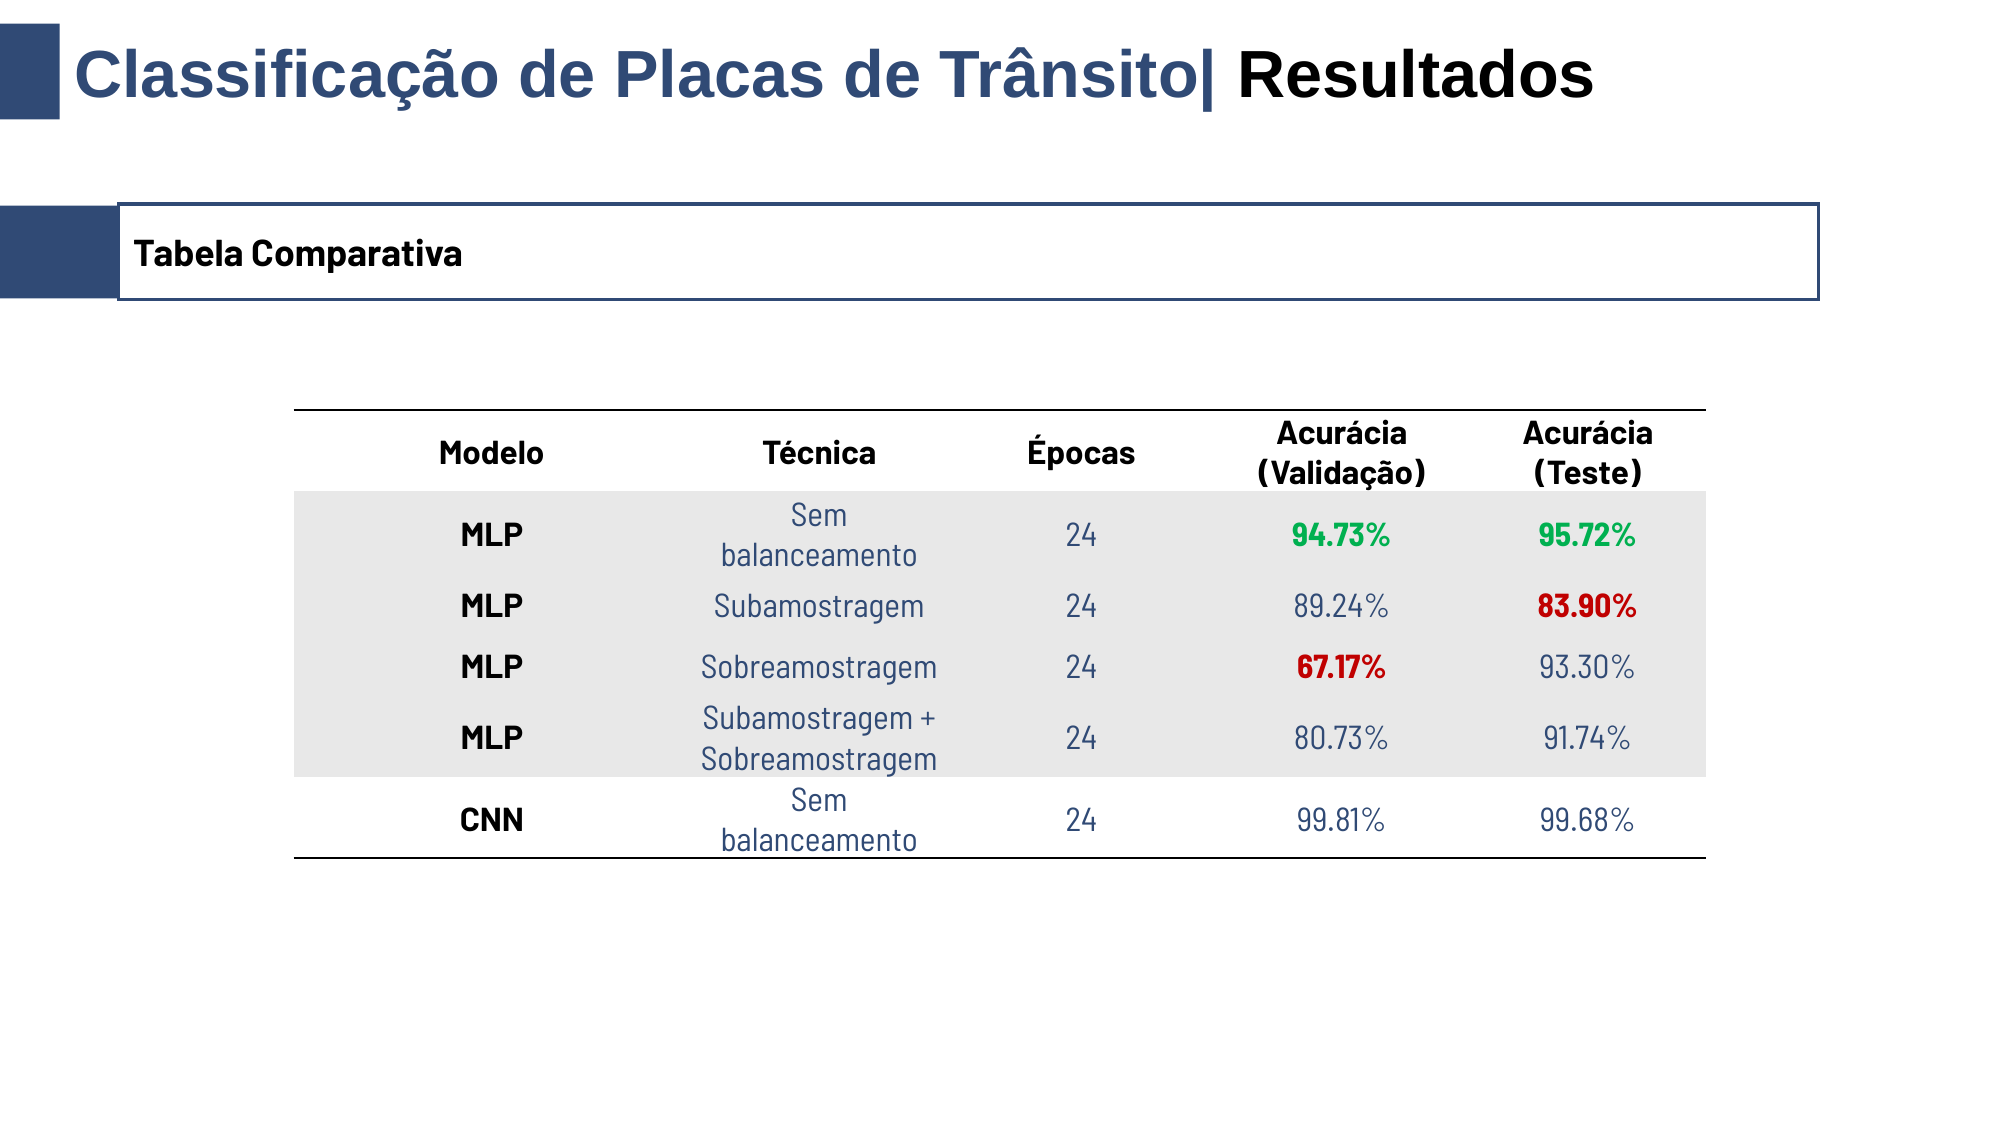

Classificação de Placas de Trânsito| Resultados
Tabela Comparativa

| Modelo | Técnica | Épocas | Acurácia (Validação) | Acurácia (Teste) |
| --- | --- | --- | --- | --- |
| MLP | Sem balanceamento | 24 | 94.73% | 95.72% |
| MLP | Subamostragem | 24 | 89.24% | 83.90% |
| MLP | Sobreamostragem | 24 | 67.17% | 93.30% |
| MLP | Subamostragem + Sobreamostragem | 24 | 80.73% | 91.74% |
| CNN | Sem balanceamento | 24 | 99.81% | 99.68% |